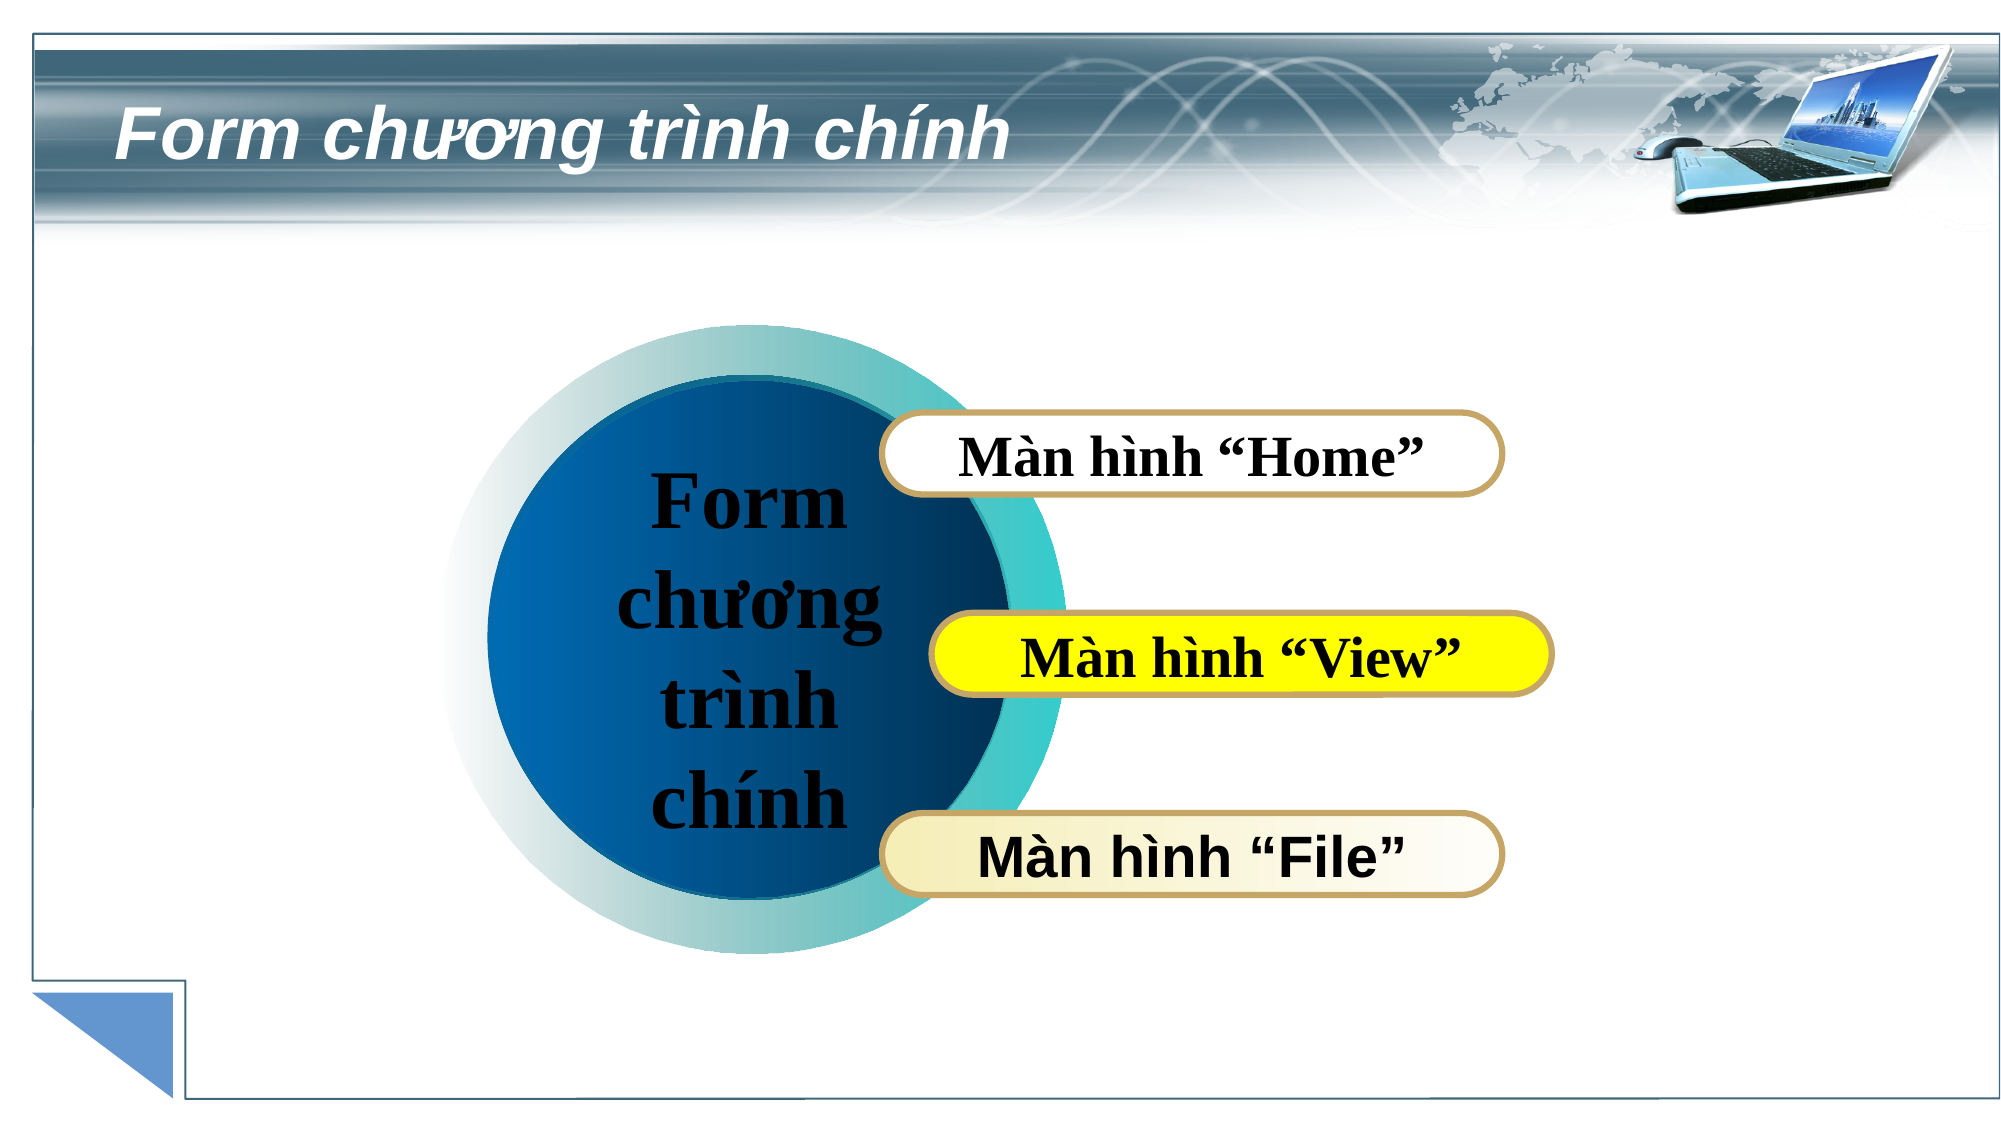

# Form chương trình chính

Màn hình “Home”
Form chương trình chính
Màn hình “View”
Màn hình “File”